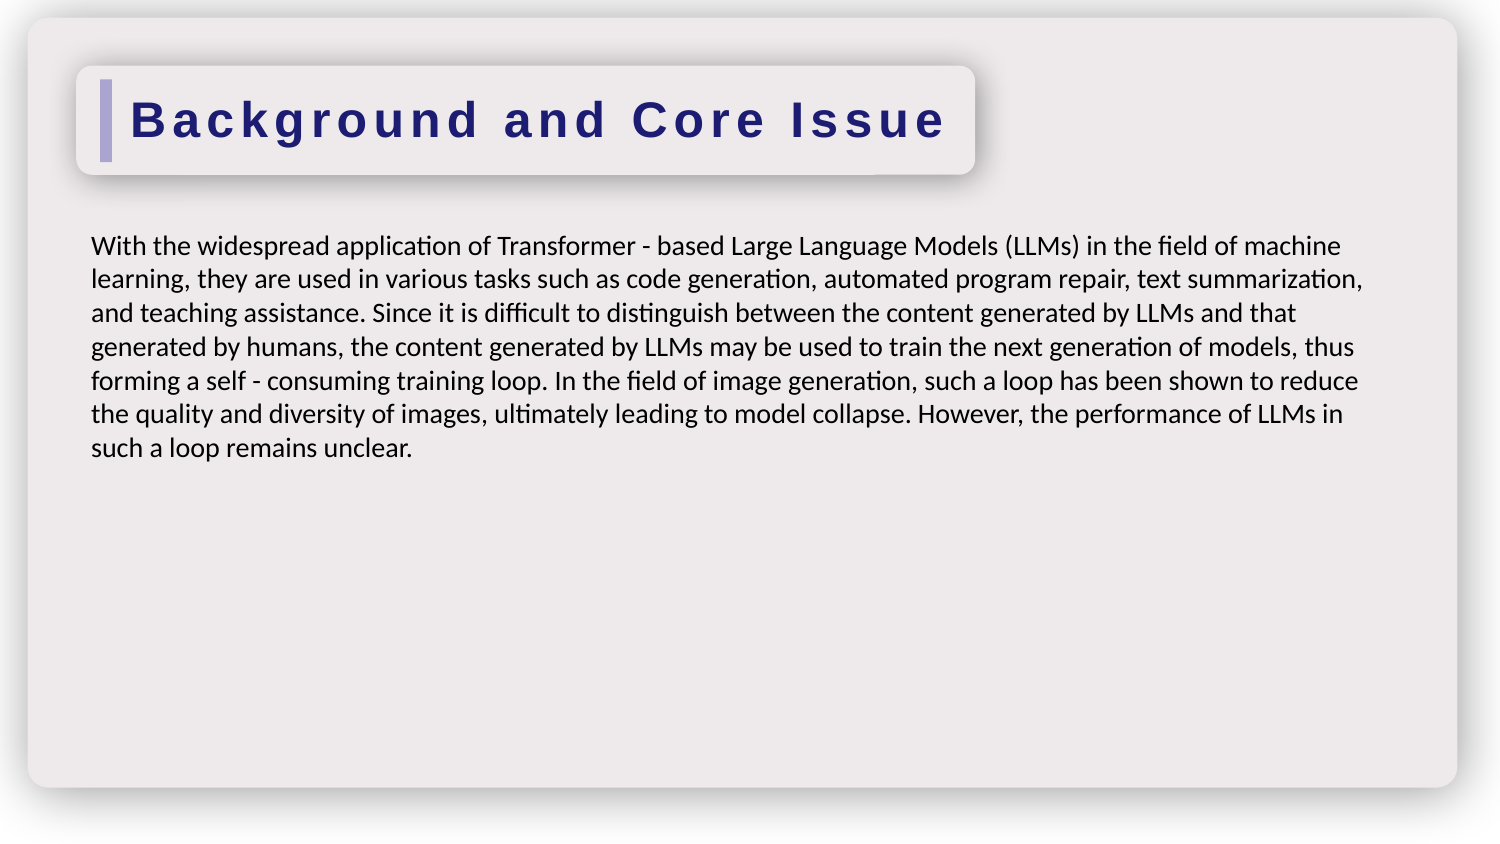

Background and Core Issue
With the widespread application of Transformer - based Large Language Models (LLMs) in the field of machine learning, they are used in various tasks such as code generation, automated program repair, text summarization, and teaching assistance. Since it is difficult to distinguish between the content generated by LLMs and that generated by humans, the content generated by LLMs may be used to train the next generation of models, thus forming a self - consuming training loop. In the field of image generation, such a loop has been shown to reduce the quality and diversity of images, ultimately leading to model collapse. However, the performance of LLMs in such a loop remains unclear.